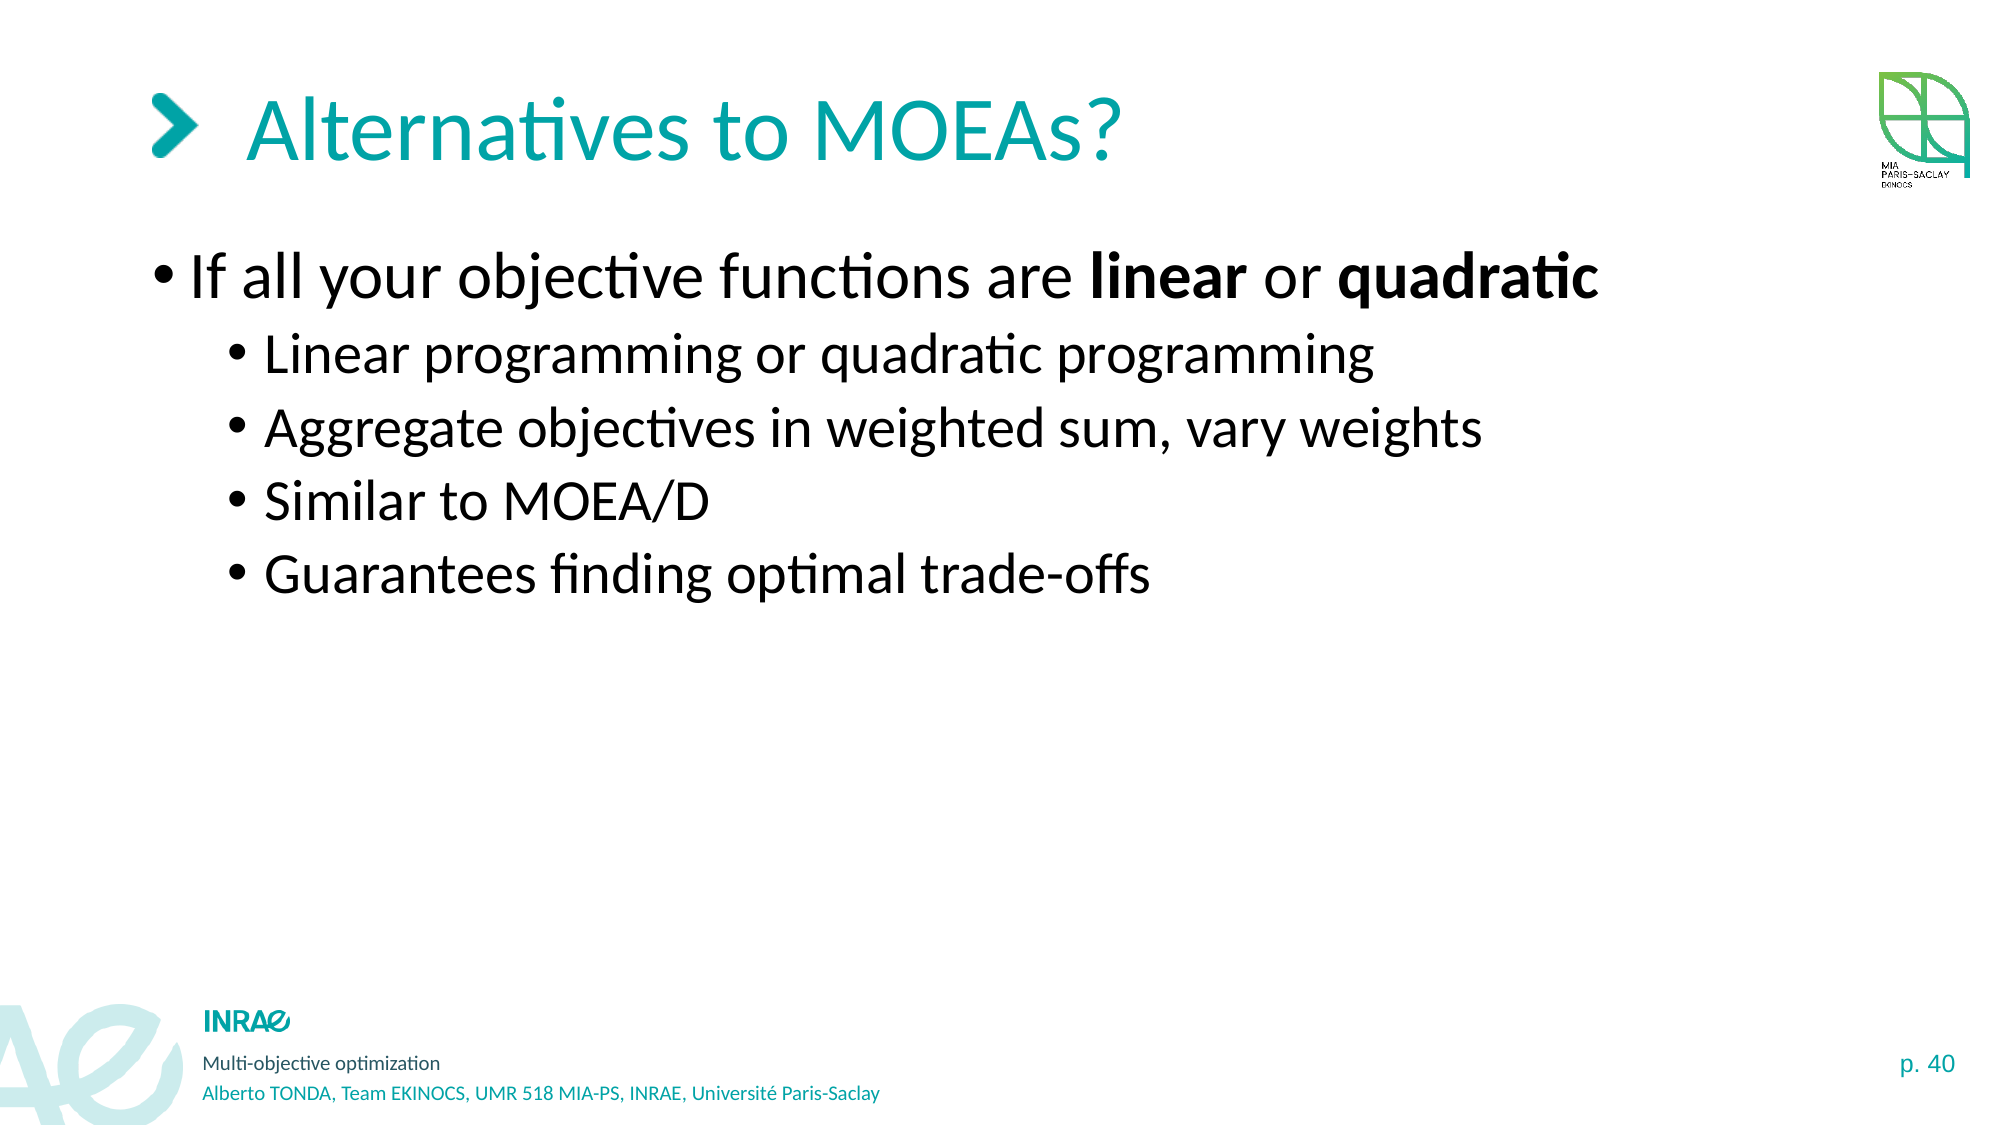

# Alternatives to MOEAs?
If all your objective functions are linear or quadratic
Linear programming or quadratic programming
Aggregate objectives in weighted sum, vary weights
Similar to MOEA/D
Guarantees finding optimal trade-offs